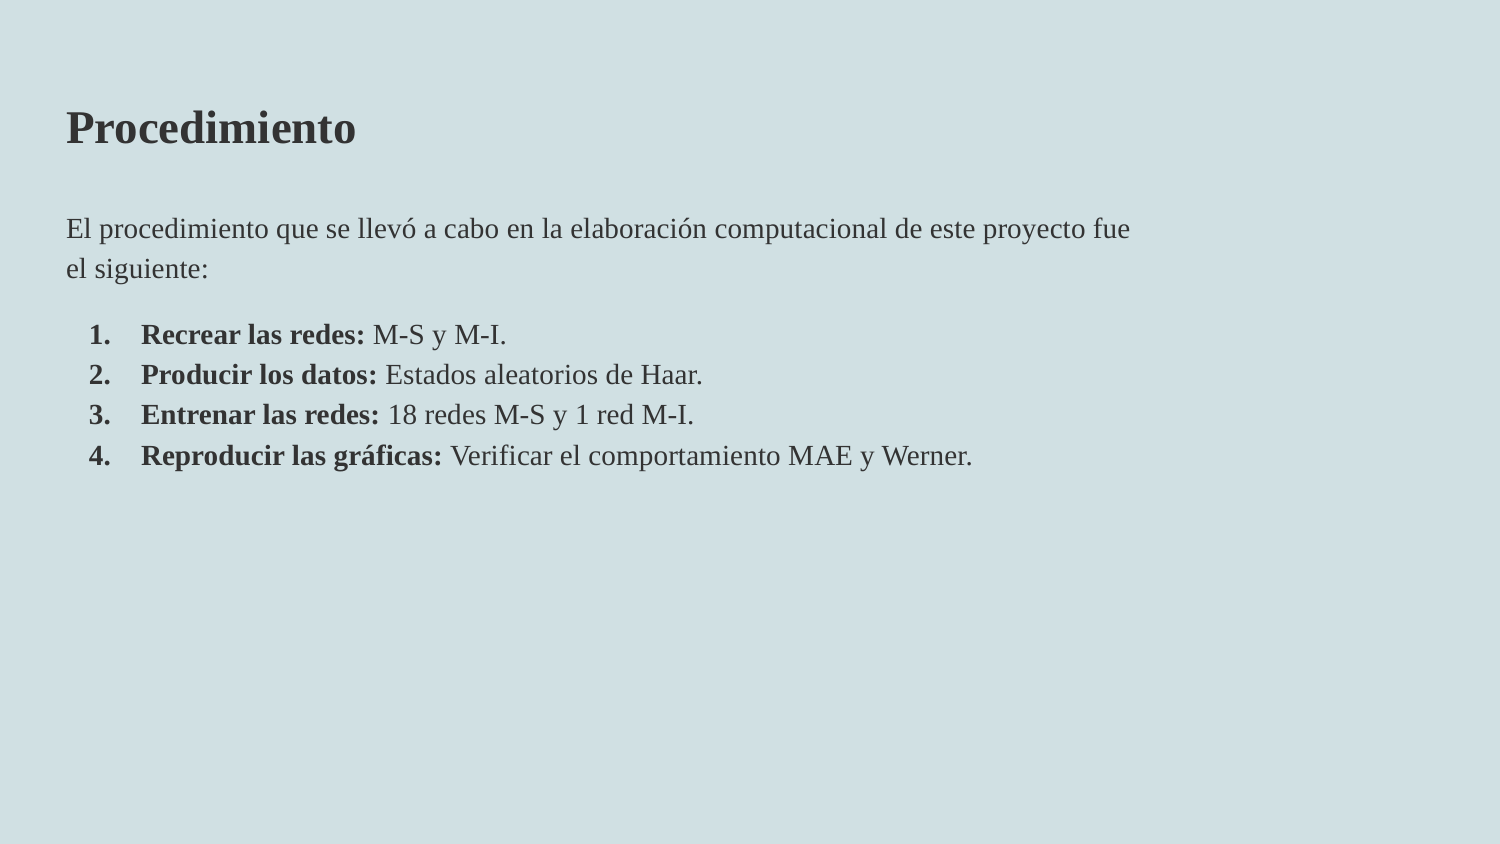

# Procedimiento
El procedimiento que se llevó a cabo en la elaboración computacional de este proyecto fue el siguiente:
Recrear las redes: M-S y M-I.
Producir los datos: Estados aleatorios de Haar.
Entrenar las redes: 18 redes M-S y 1 red M-I.
Reproducir las gráficas: Verificar el comportamiento MAE y Werner.